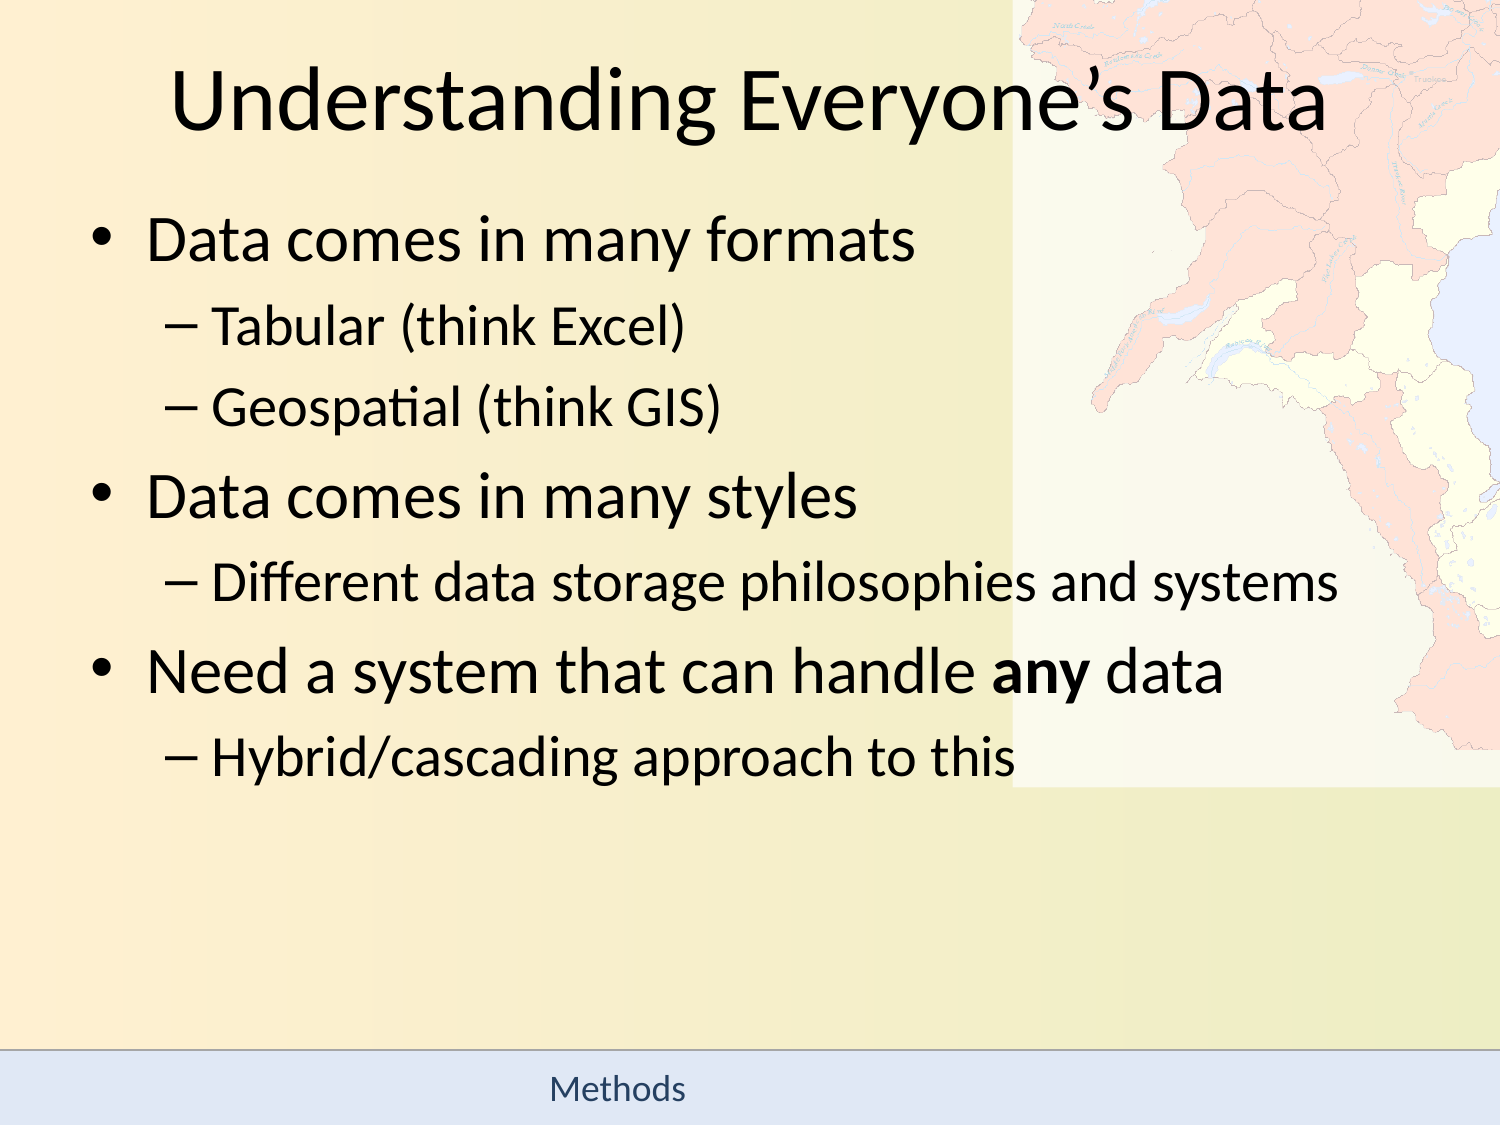

# Understanding Everyone’s Data
Data comes in many formats
Tabular (think Excel)
Geospatial (think GIS)
Data comes in many styles
Different data storage philosophies and systems
Need a system that can handle any data
Hybrid/cascading approach to this
Methods